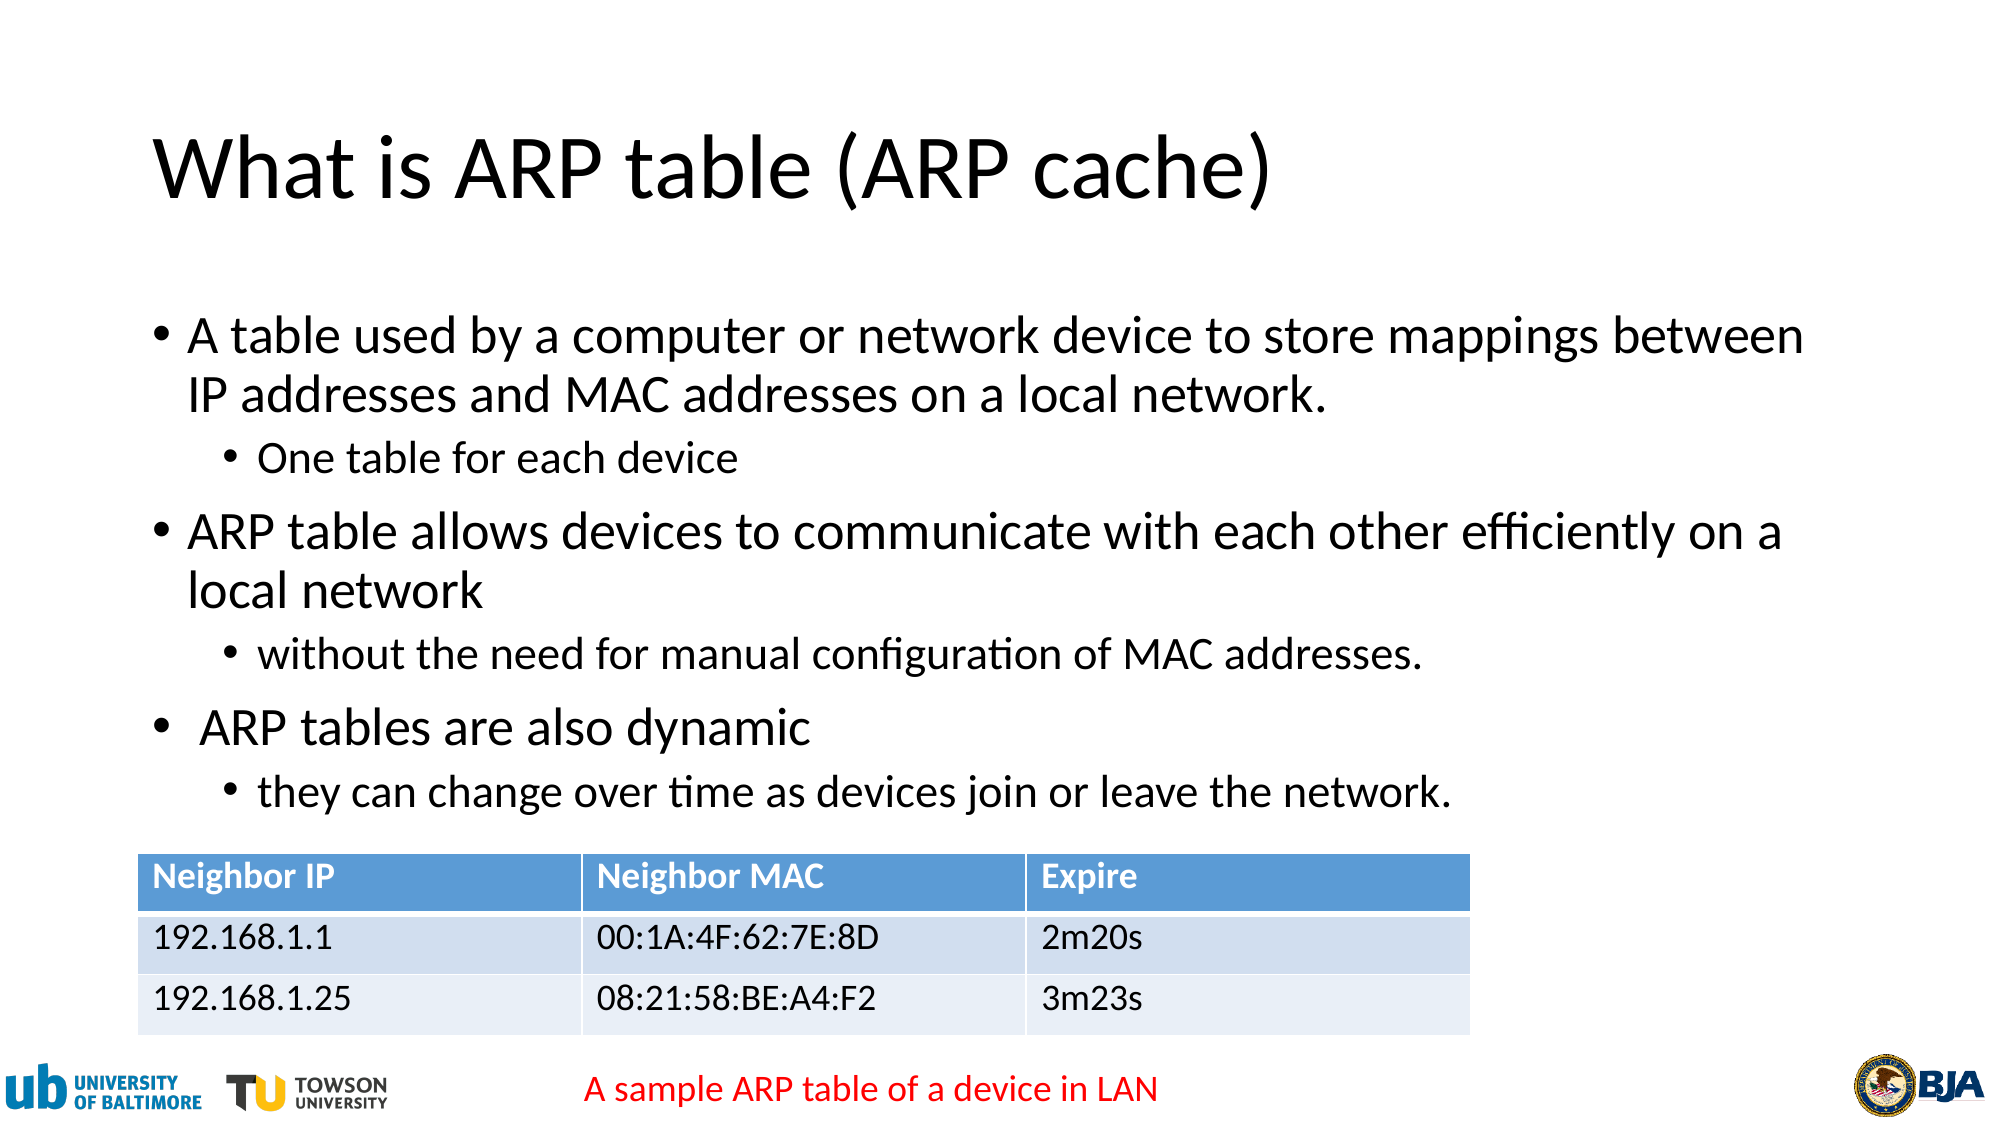

# What is ARP table (ARP cache)
A table used by a computer or network device to store mappings between IP addresses and MAC addresses on a local network.
One table for each device
ARP table allows devices to communicate with each other efficiently on a local network
without the need for manual configuration of MAC addresses.
 ARP tables are also dynamic
they can change over time as devices join or leave the network.
| Neighbor IP | Neighbor MAC | Expire |
| --- | --- | --- |
| 192.168.1.1 | 00:1A:4F:62:7E:8D | 2m20s |
| 192.168.1.25 | 08:21:58:BE:A4:F2 | 3m23s |
A sample ARP table of a device in LAN